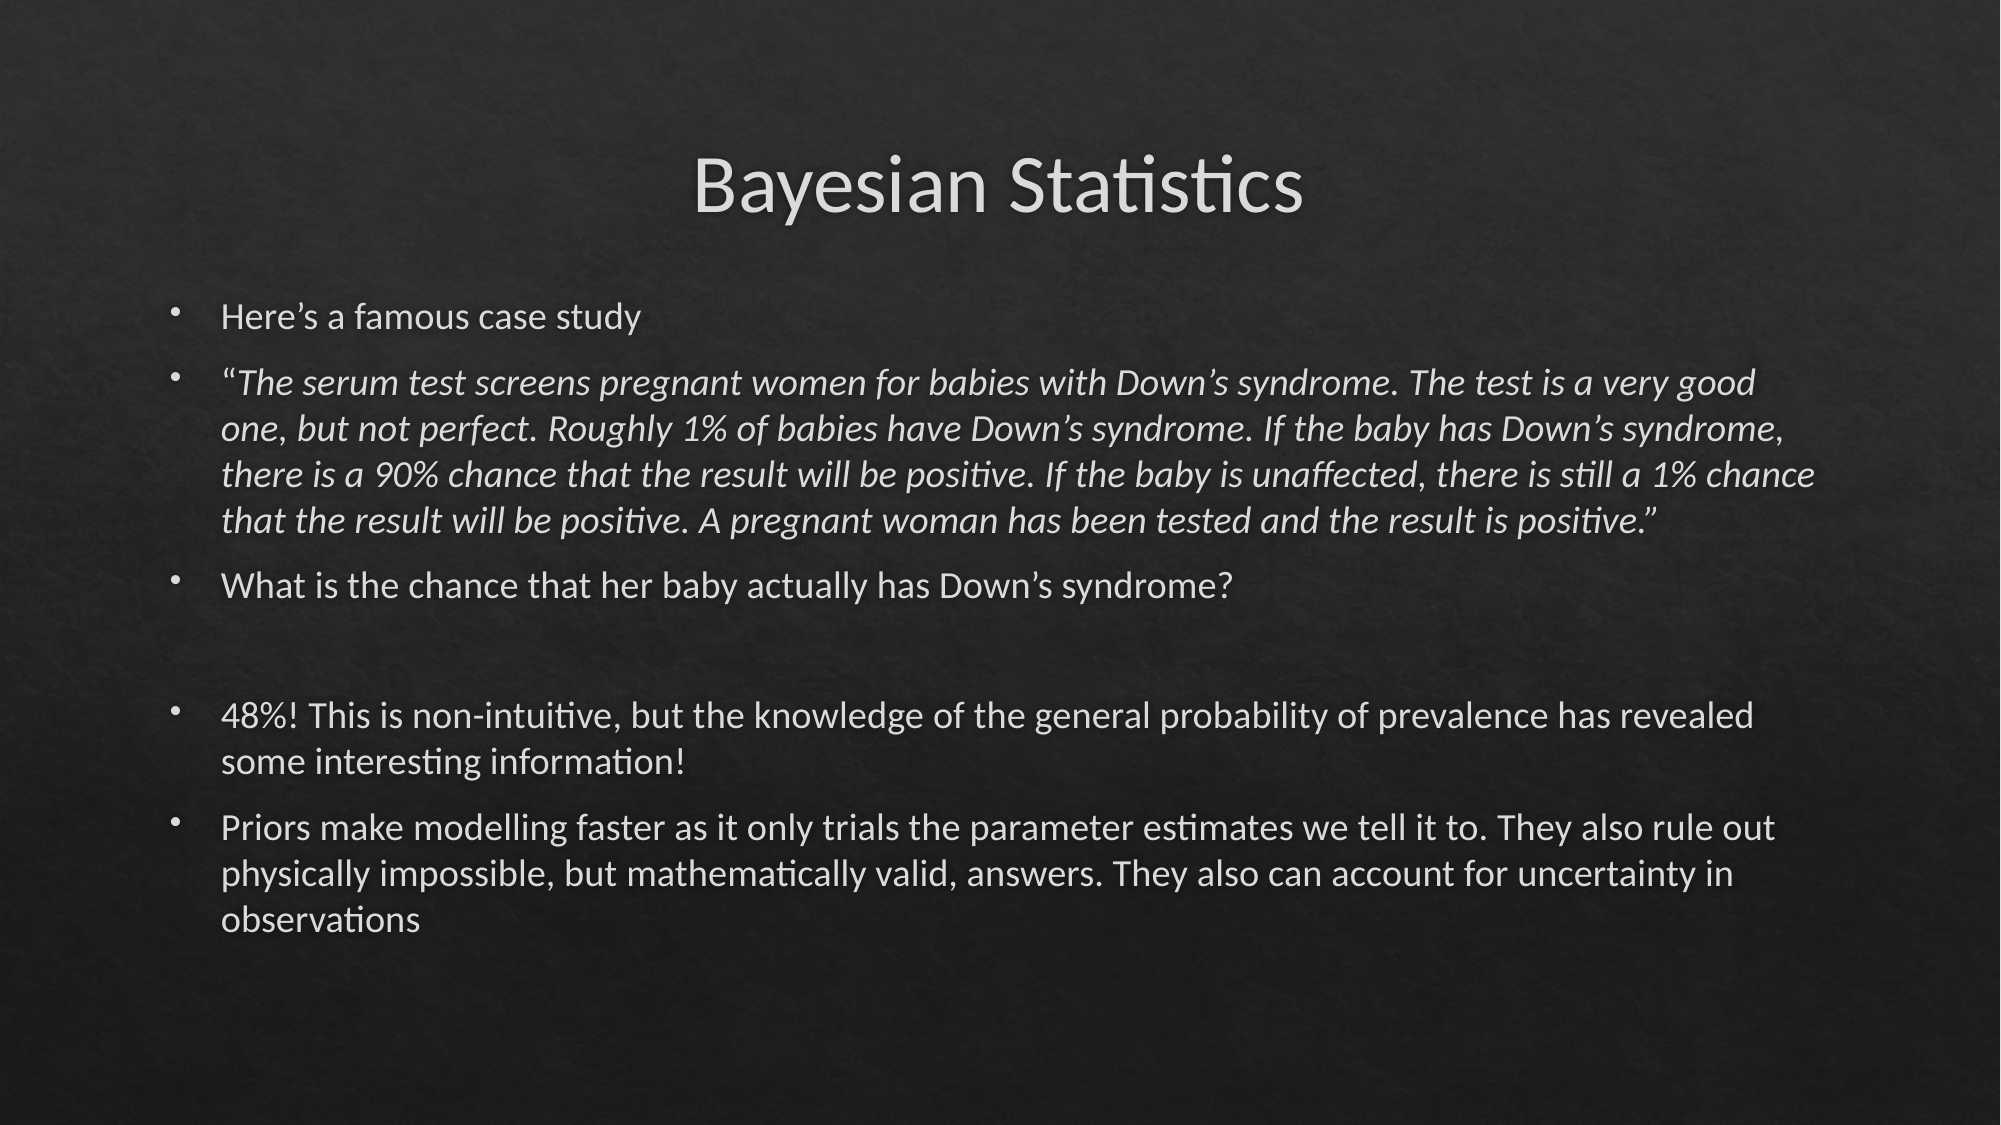

# Bayesian Statistics
Here’s a famous case study
“The serum test screens pregnant women for babies with Down’s syndrome. The test is a very good one, but not perfect. Roughly 1% of babies have Down’s syndrome. If the baby has Down’s syndrome, there is a 90% chance that the result will be positive. If the baby is unaffected, there is still a 1% chance that the result will be positive. A pregnant woman has been tested and the result is positive.”
What is the chance that her baby actually has Down’s syndrome?

48%! This is non-intuitive, but the knowledge of the general probability of prevalence has revealed some interesting information!
Priors make modelling faster as it only trials the parameter estimates we tell it to. They also rule out physically impossible, but mathematically valid, answers. They also can account for uncertainty in observations